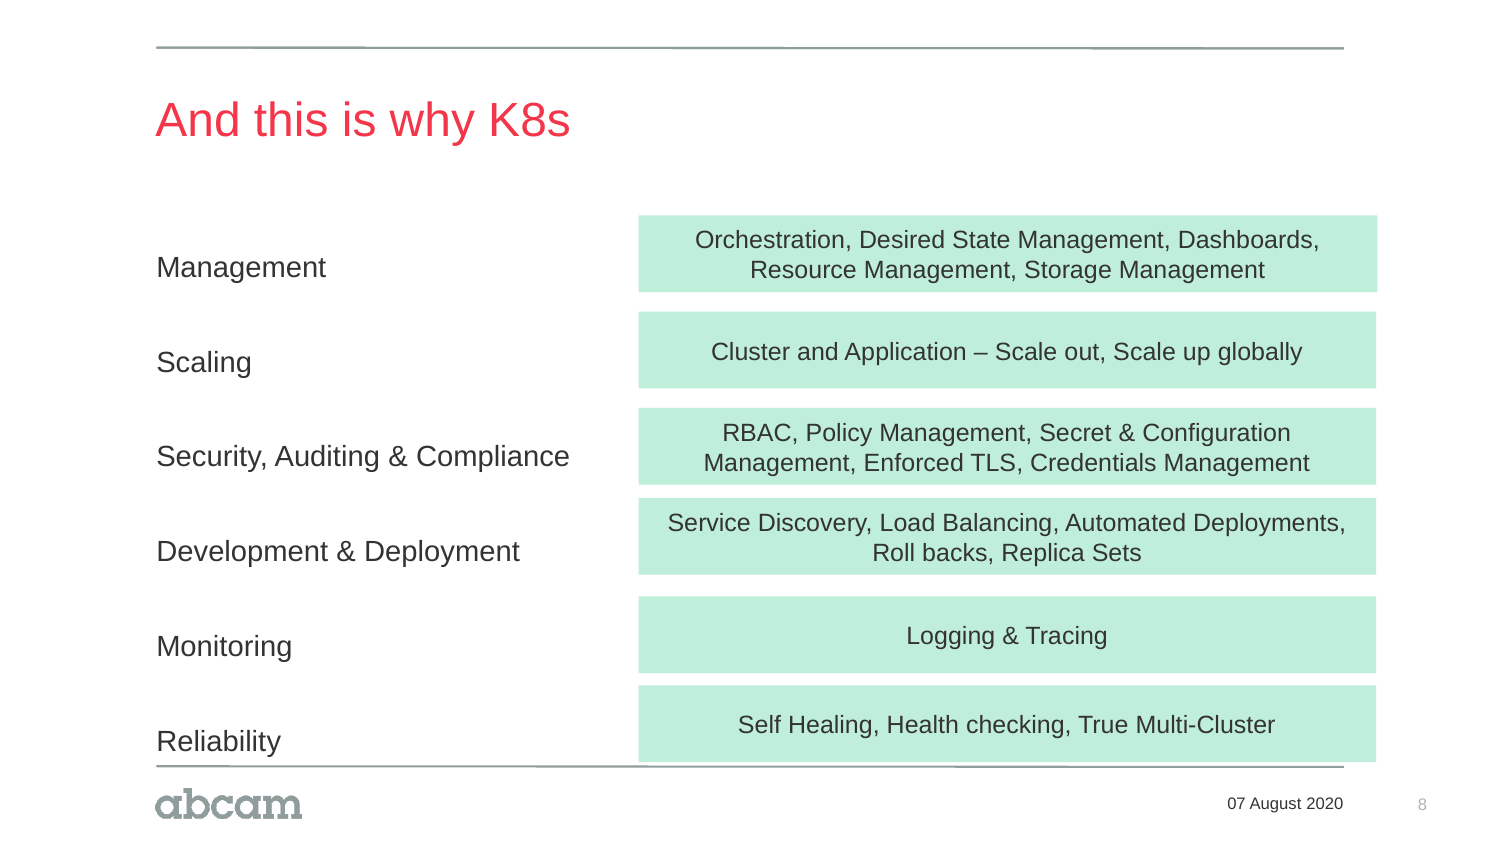

# And this is why K8s
Management
Scaling
Security, Auditing & Compliance
Development & Deployment
Monitoring
Reliability
Orchestration, Desired State Management, Dashboards, Resource Management, Storage Management
Cluster and Application – Scale out, Scale up globally
RBAC, Policy Management, Secret & Configuration Management, Enforced TLS, Credentials Management
Service Discovery, Load Balancing, Automated Deployments, Roll backs, Replica Sets
Logging & Tracing
Self Healing, Health checking, True Multi-Cluster

07 August 2020
8